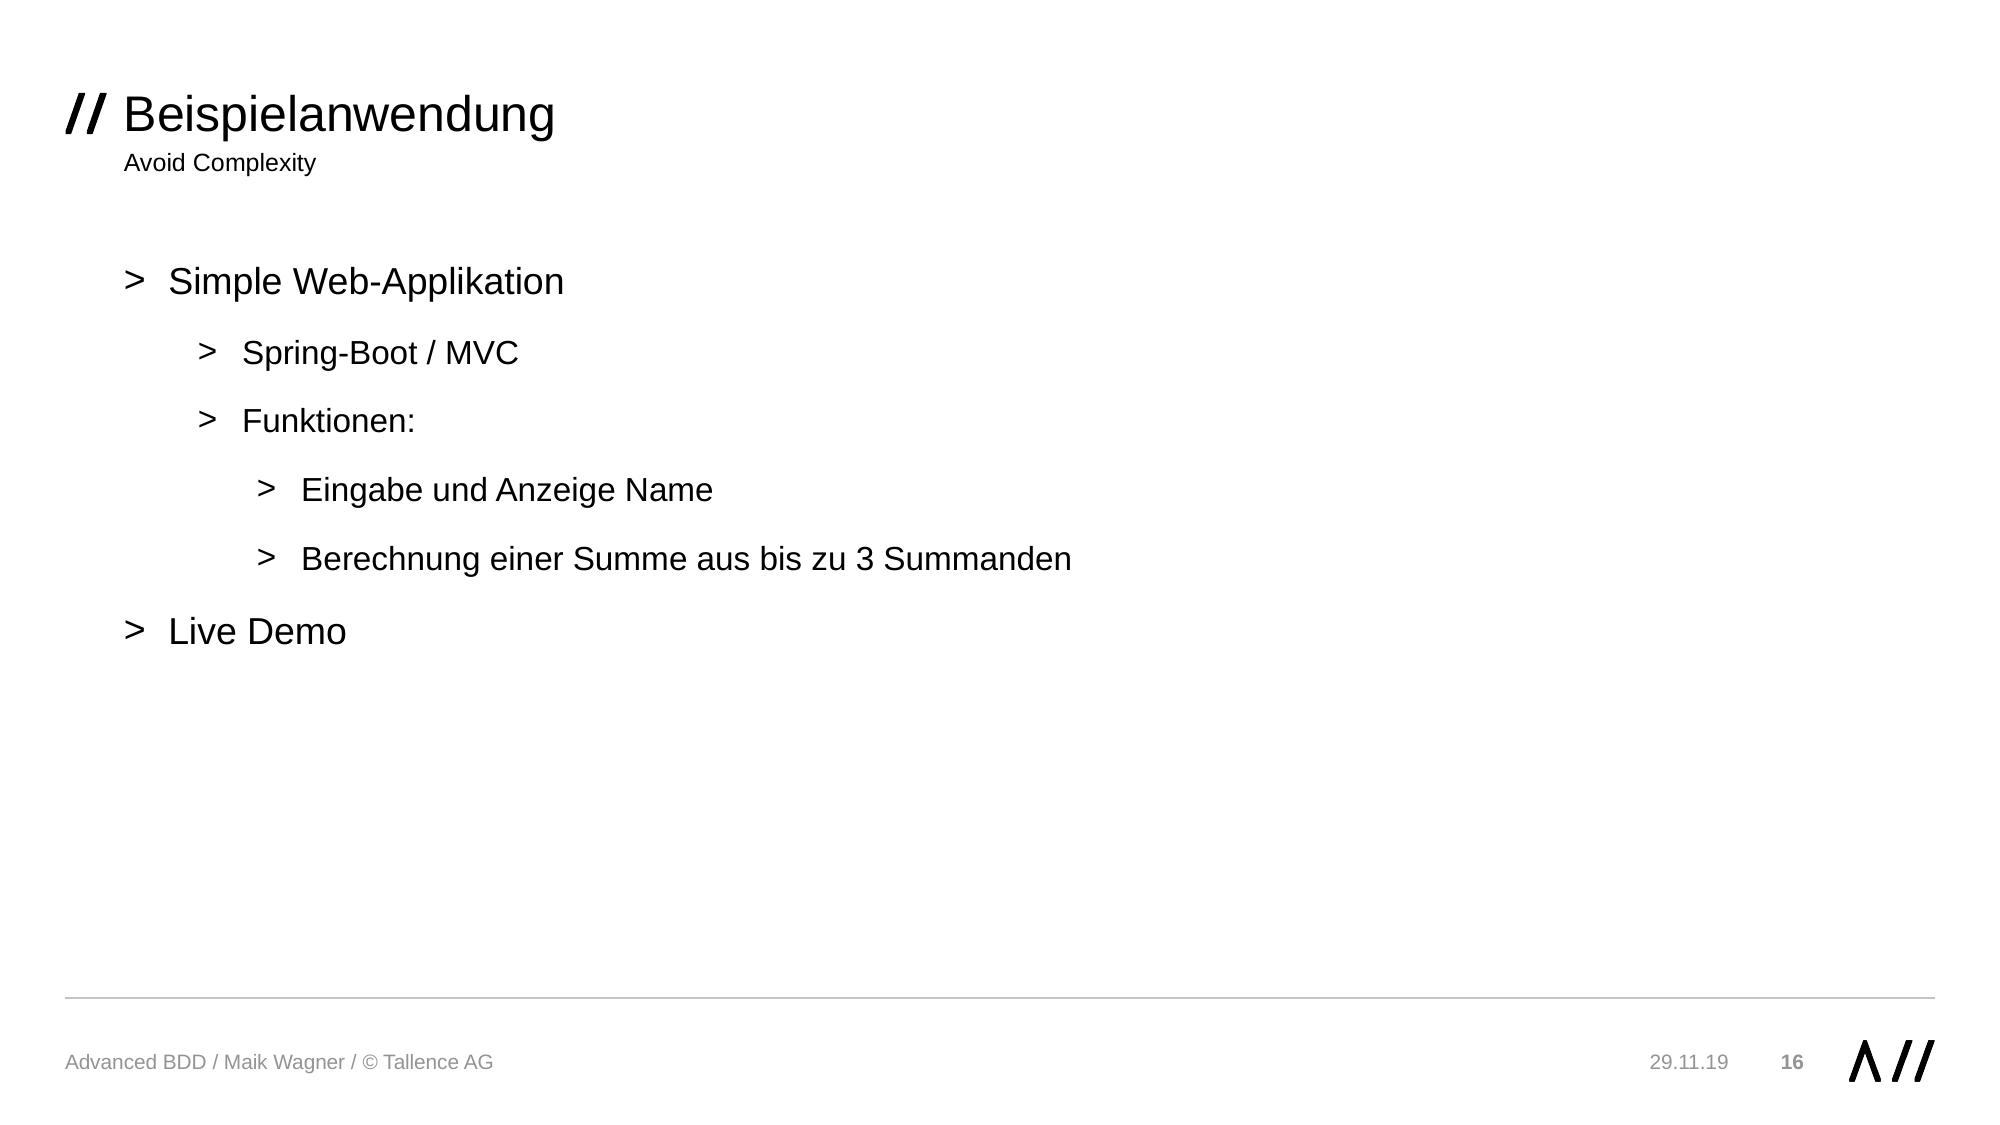

# Beispielanwendung
Avoid Complexity
Simple Web-Applikation
Spring-Boot / MVC
Funktionen:
Eingabe und Anzeige Name
Berechnung einer Summe aus bis zu 3 Summanden
Live Demo

Advanced BDD / Maik Wagner / © Tallence AG
29.11.19
16